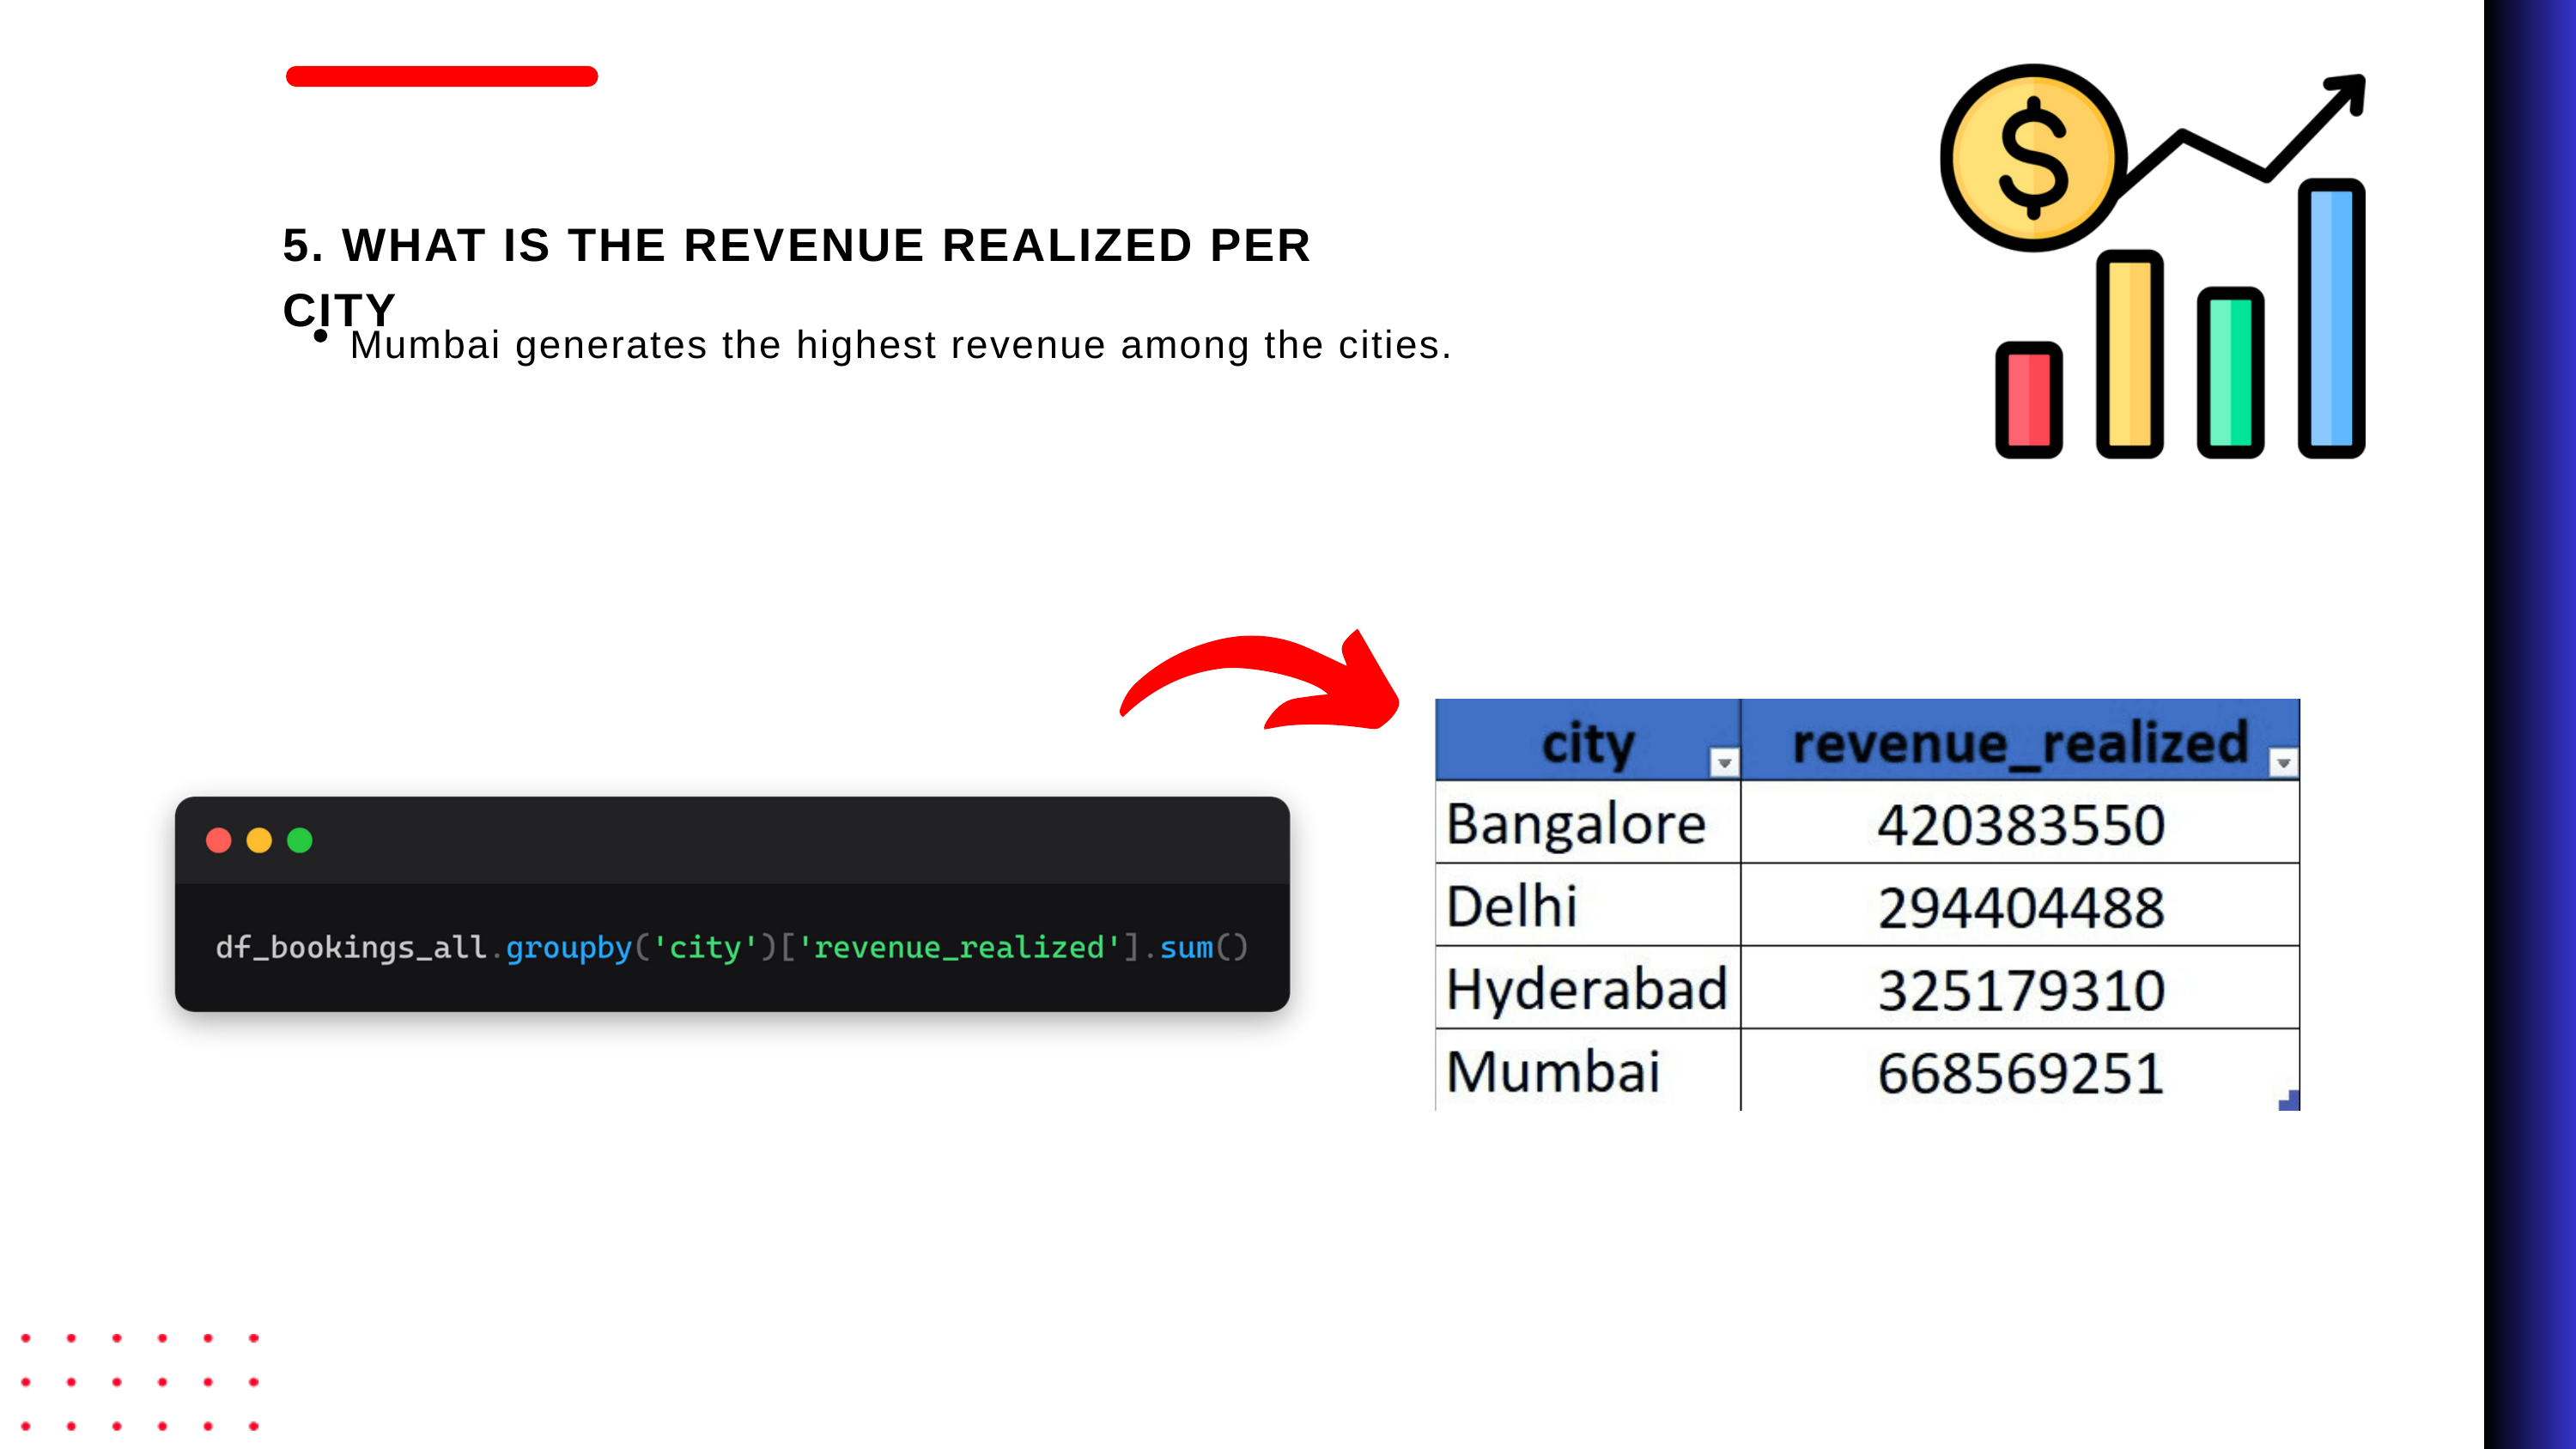

5. WHAT IS THE REVENUE REALIZED PER CITY
Mumbai generates the highest revenue among the cities.